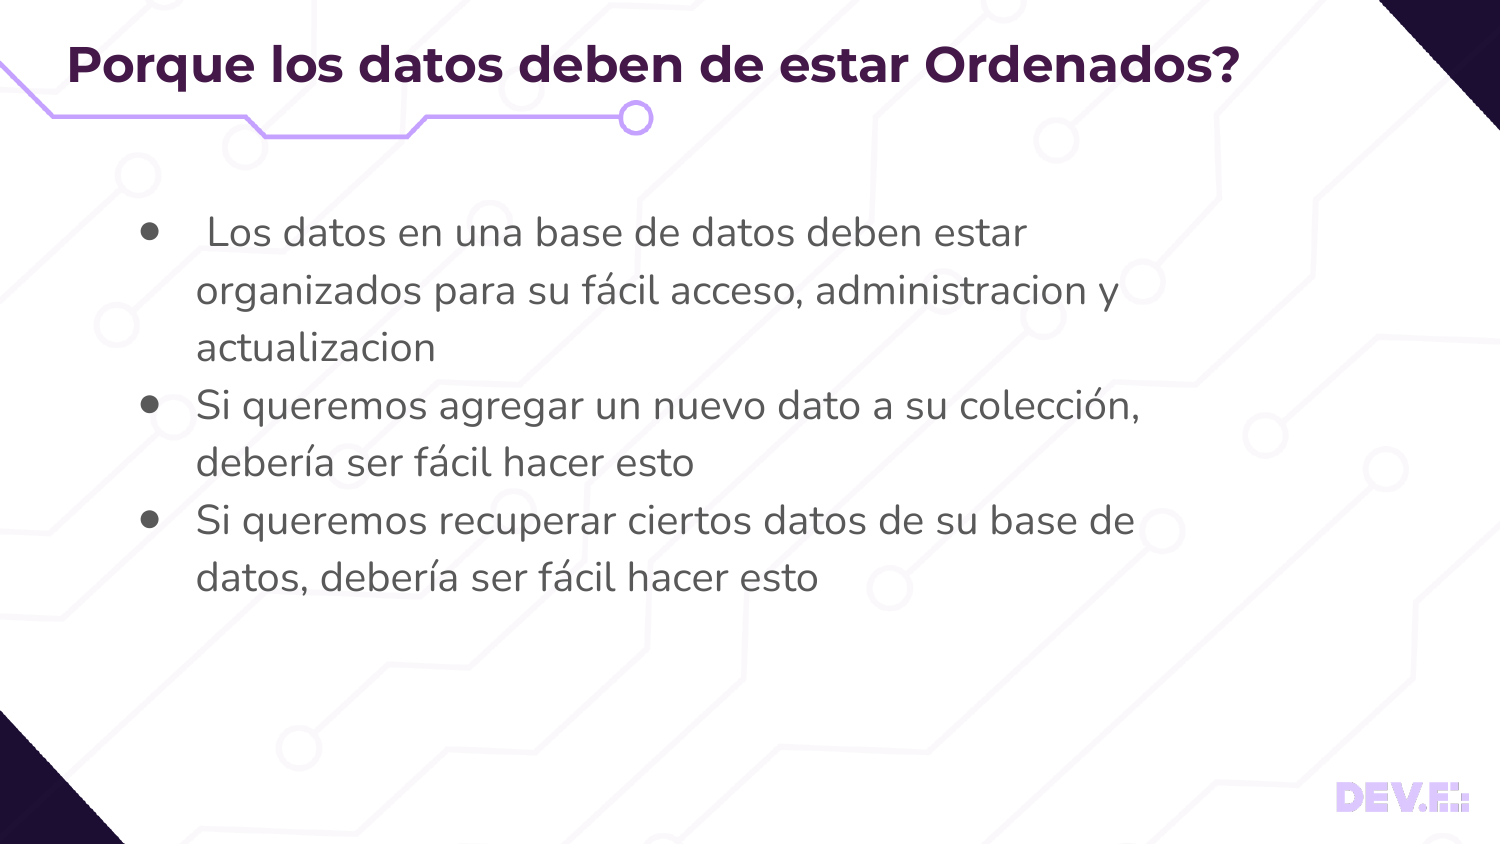

# Porque los datos deben de estar Ordenados?
 Los datos en una base de datos deben estar organizados para su fácil acceso, administracion y actualizacion
Si queremos agregar un nuevo dato a su colección, debería ser fácil hacer esto
Si queremos recuperar ciertos datos de su base de datos, debería ser fácil hacer esto